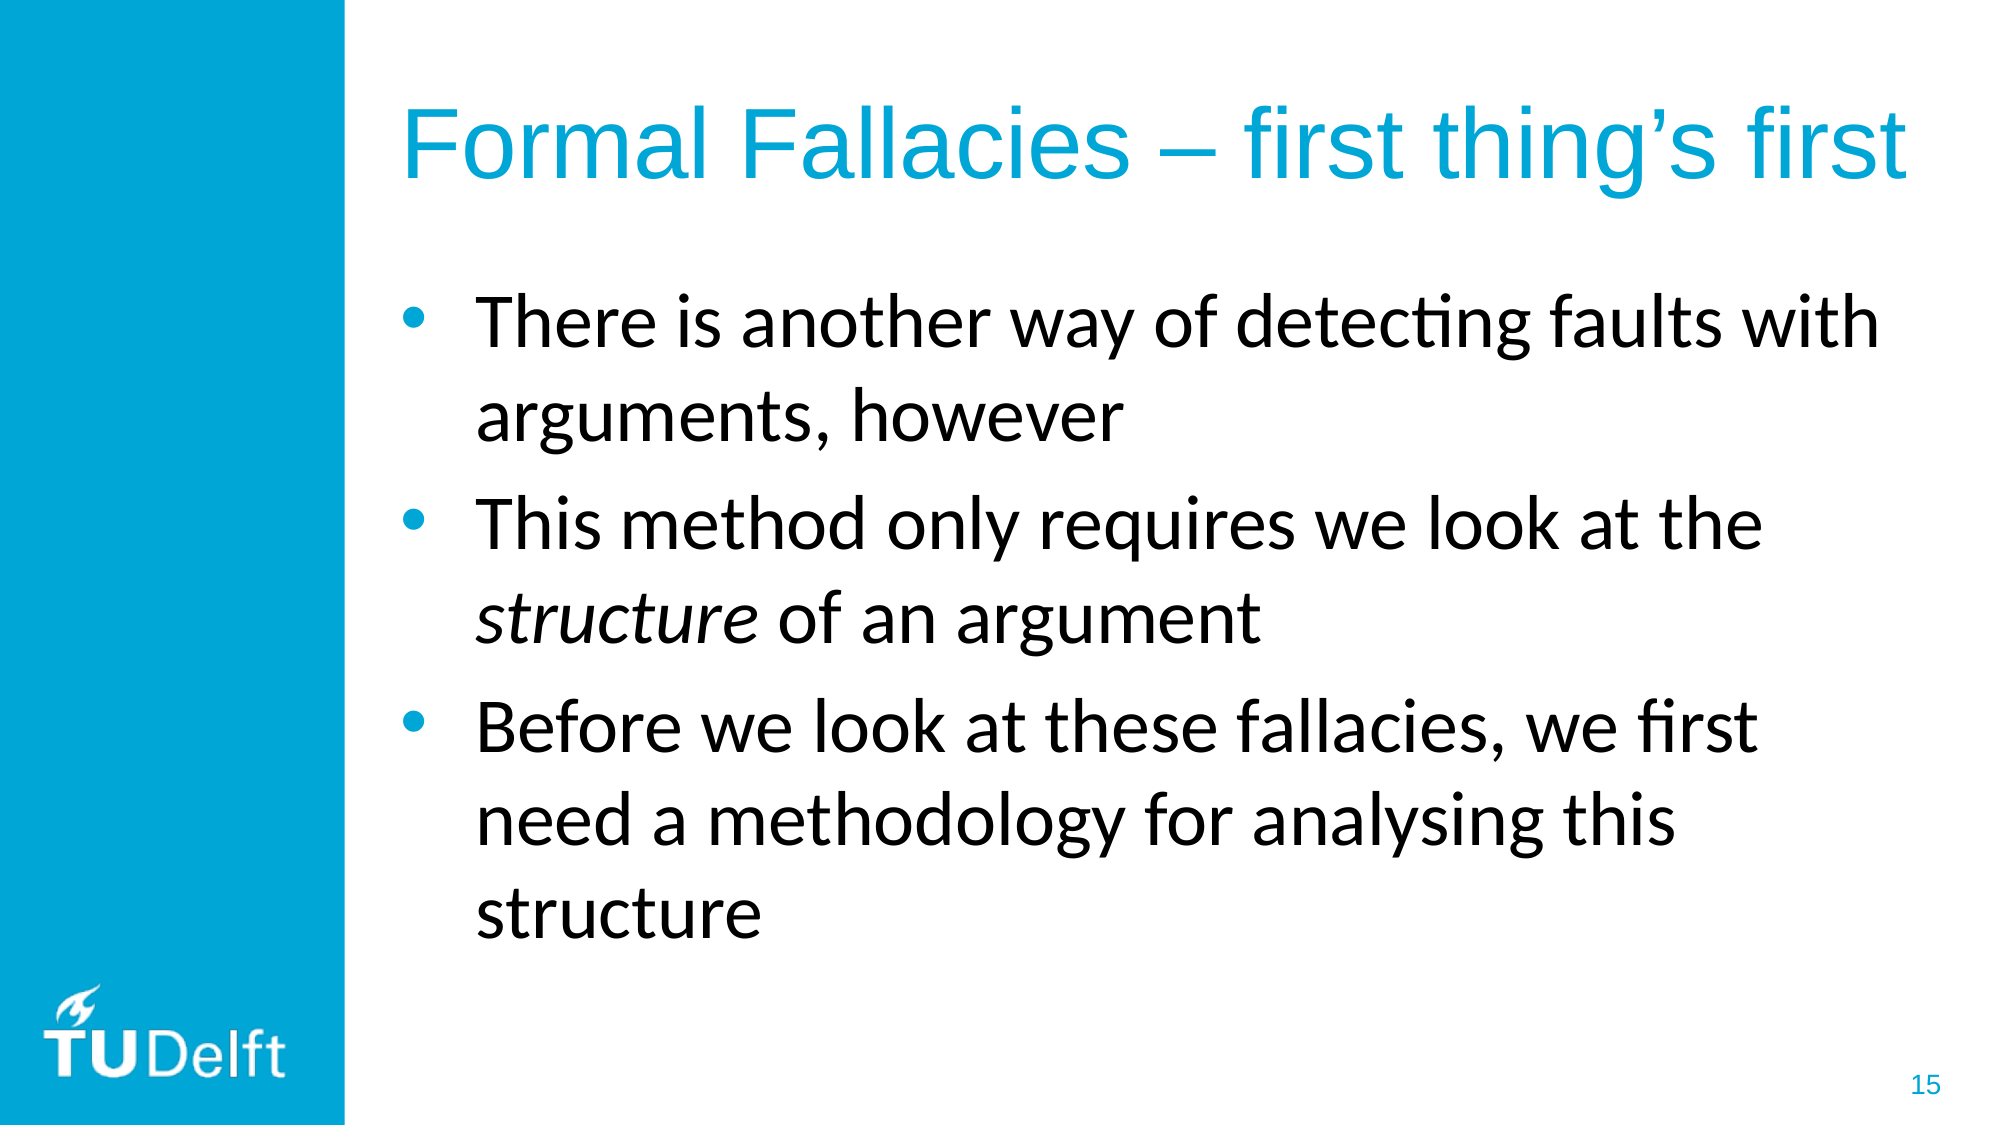

# Formal Fallacies – first thing’s first
There is another way of detecting faults with arguments, however
This method only requires we look at the structure of an argument
Before we look at these fallacies, we first need a methodology for analysing this structure